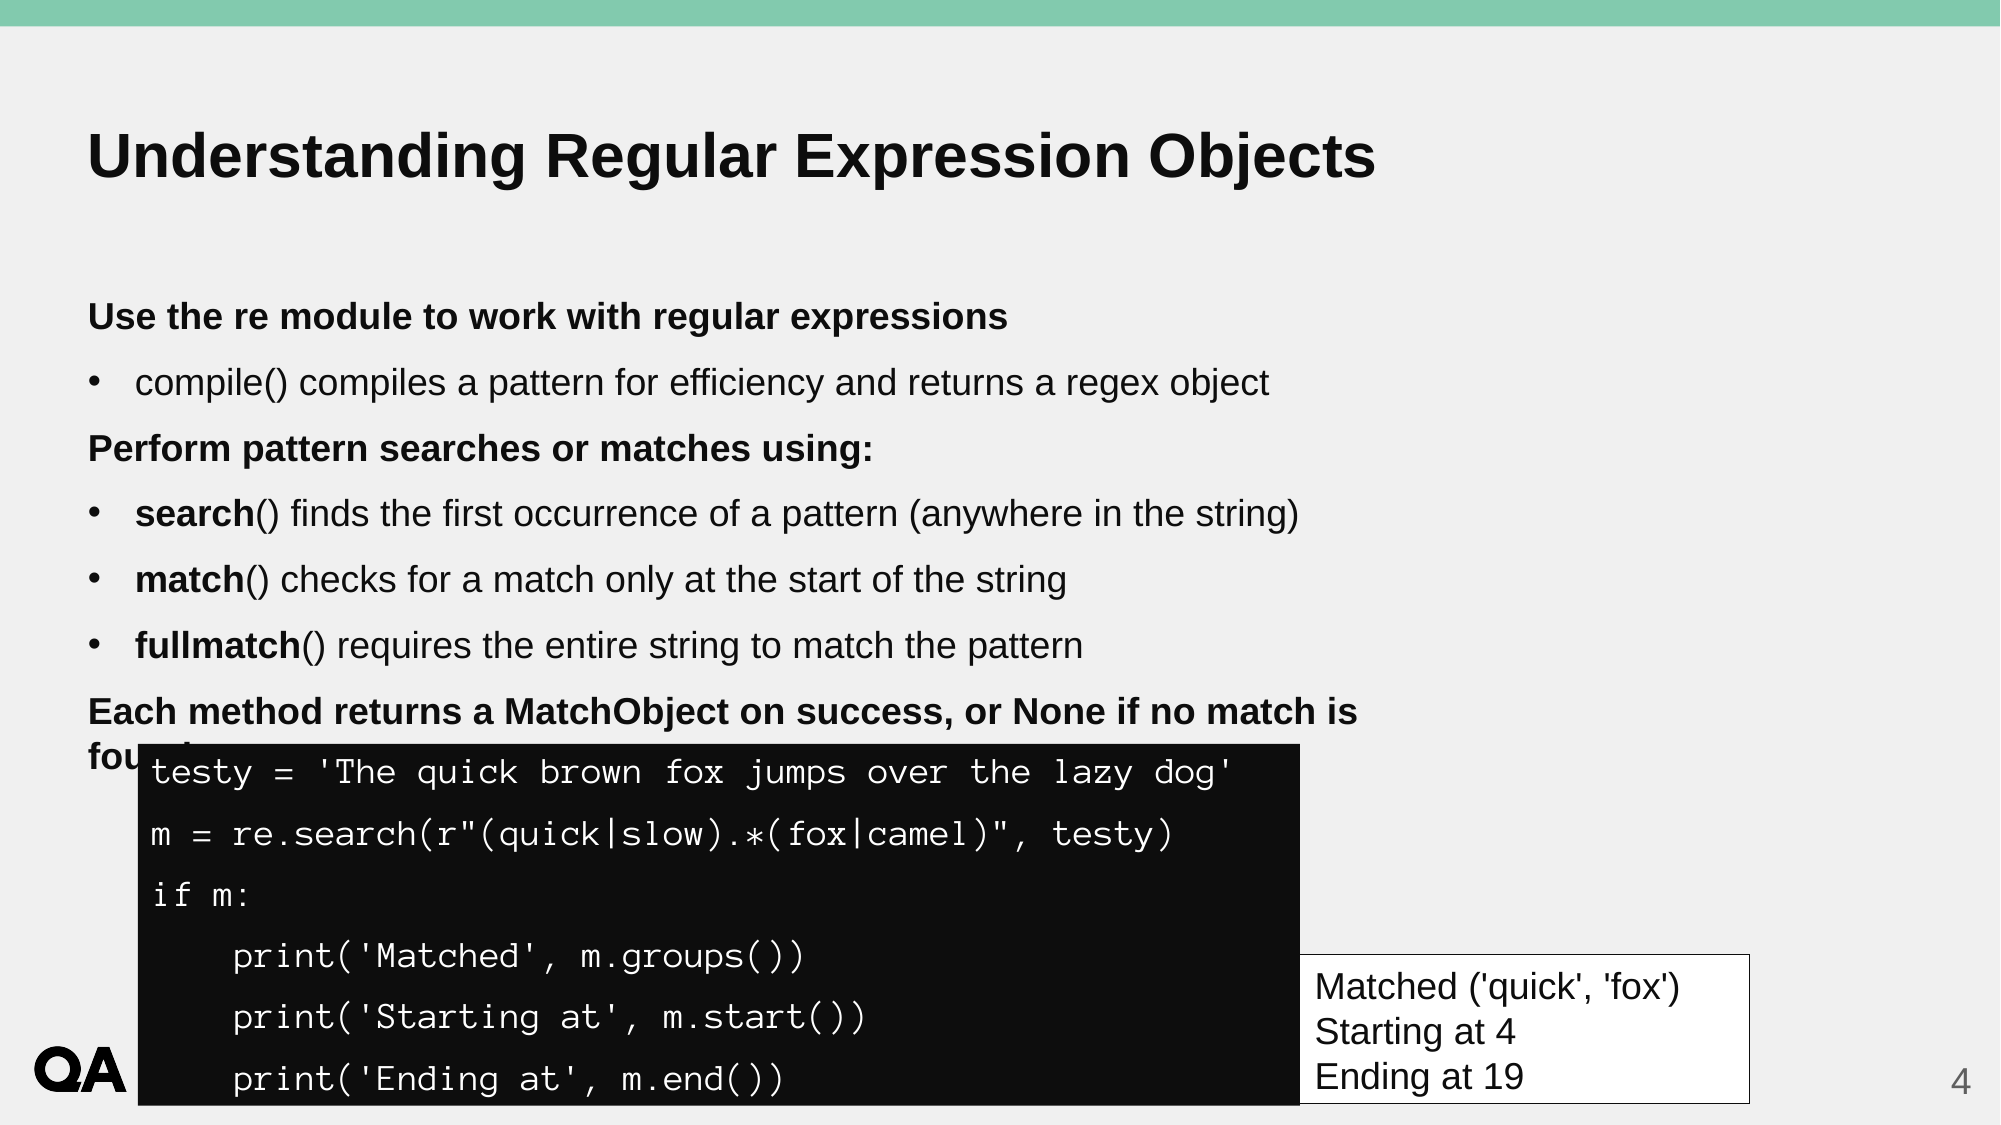

# Understanding Regular Expression Objects
Use the re module to work with regular expressions
compile() compiles a pattern for efficiency and returns a regex object
Perform pattern searches or matches using:
search() finds the first occurrence of a pattern (anywhere in the string)
match() checks for a match only at the start of the string
fullmatch() requires the entire string to match the pattern
Each method returns a MatchObject on success, or None if no match is found
testy = 'The quick brown fox jumps over the lazy dog'
m = re.search(r"(quick|slow).*(fox|camel)", testy)
if m:
    print('Matched', m.groups())
    print('Starting at', m.start())
    print('Ending at', m.end())
Matched ('quick', 'fox')
Starting at 4
Ending at 19
4